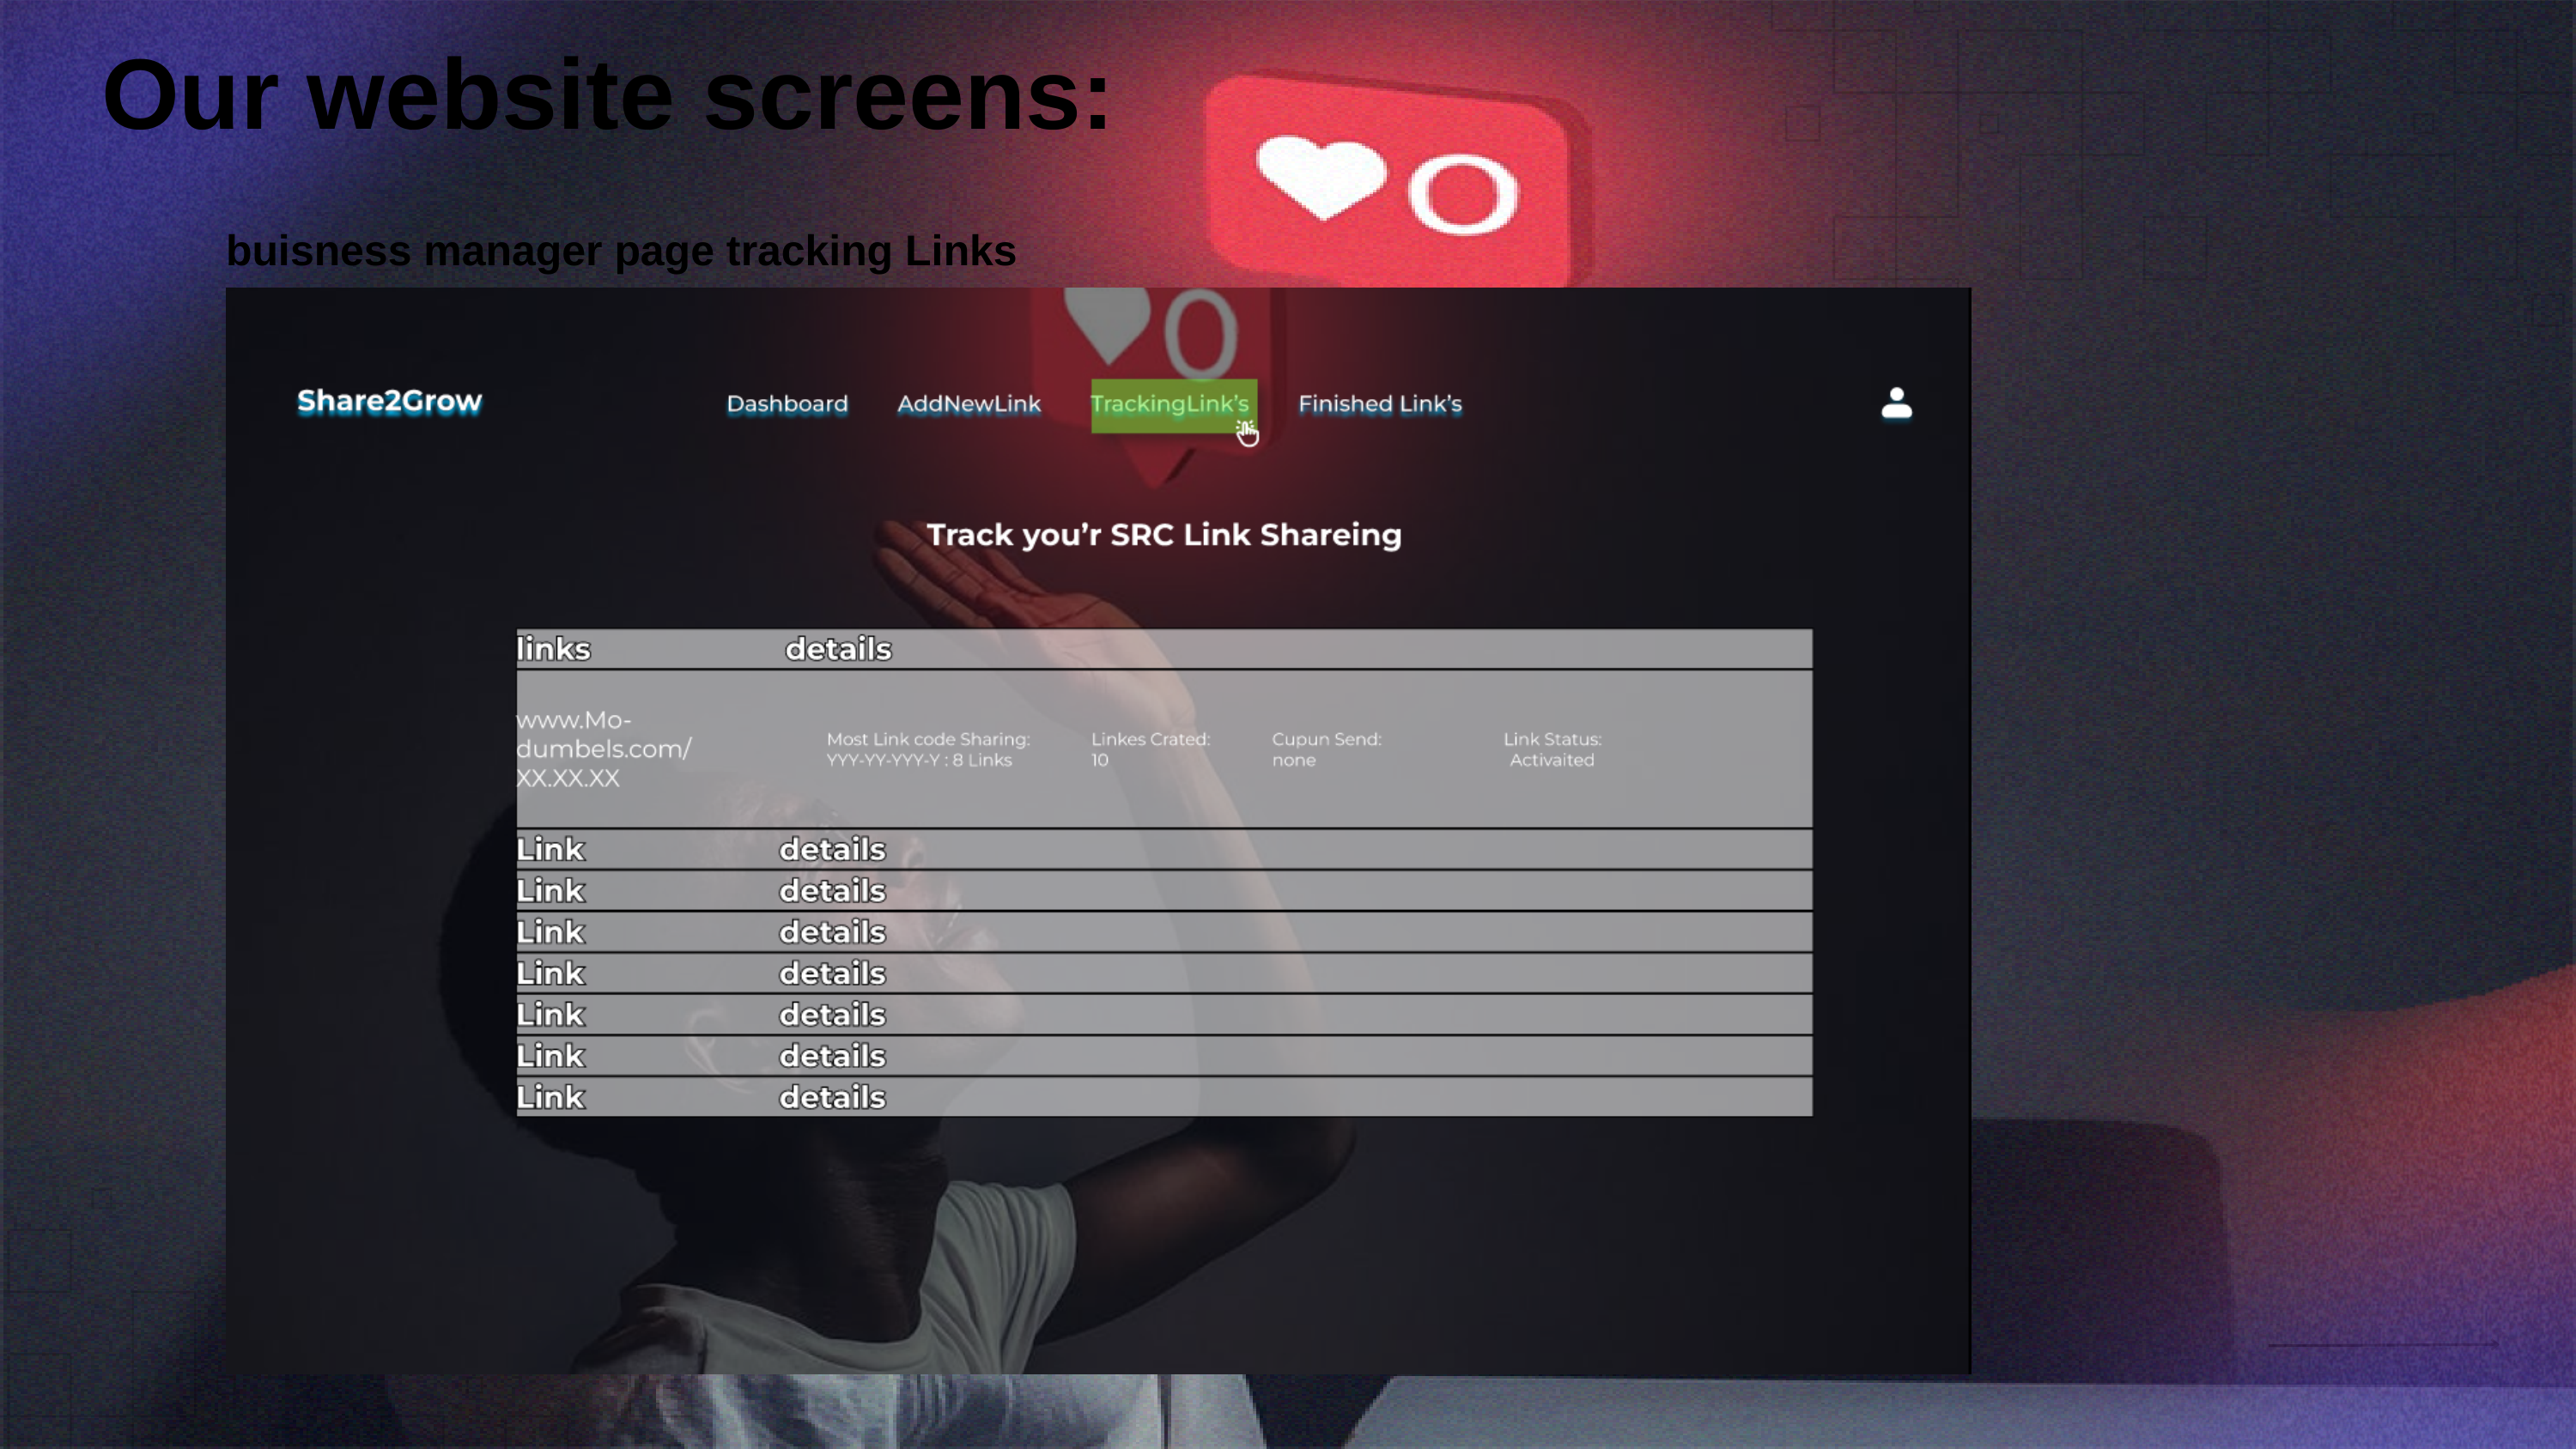

Our website screens:
buisness manager page tracking Links